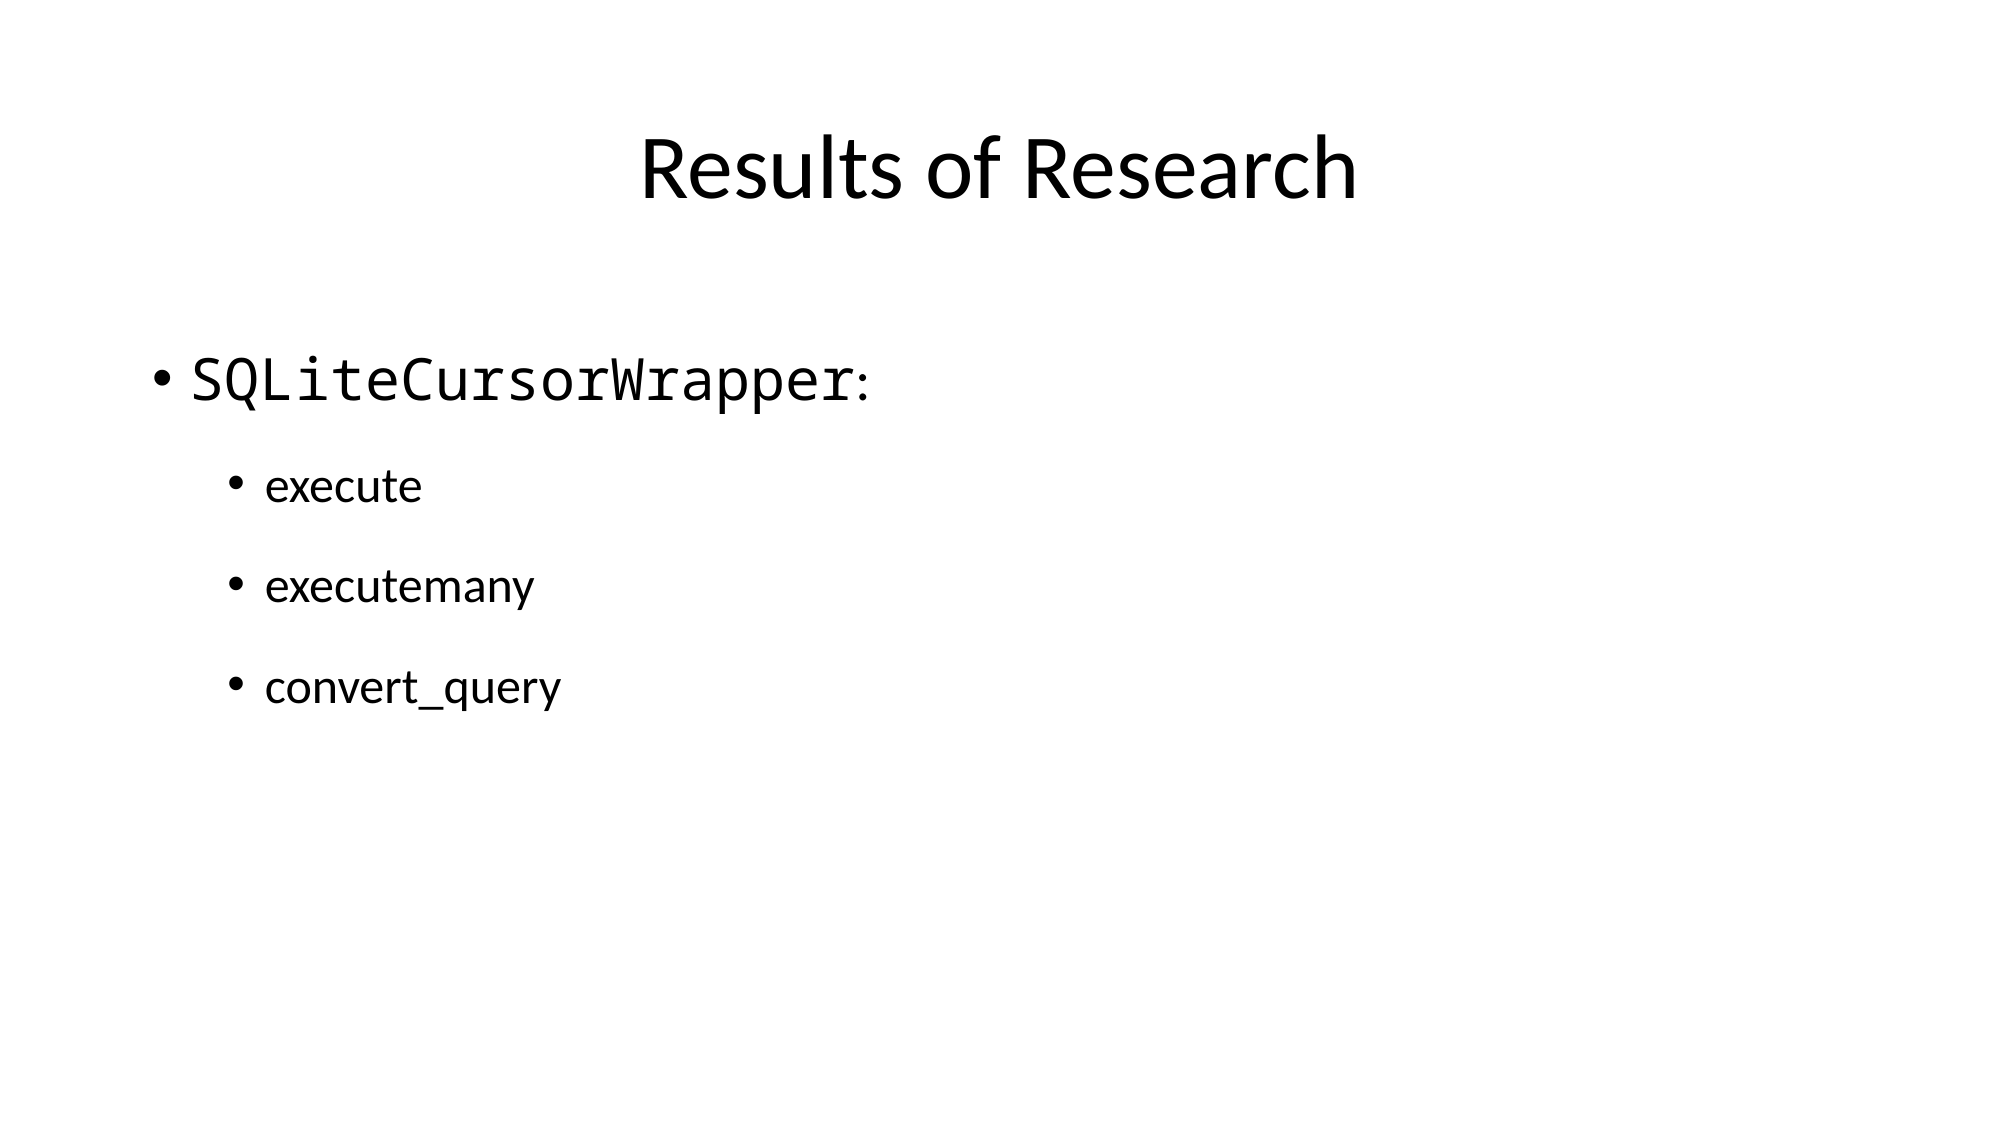

# Results of Research
SQLiteCursorWrapper:
execute
executemany
convert_query